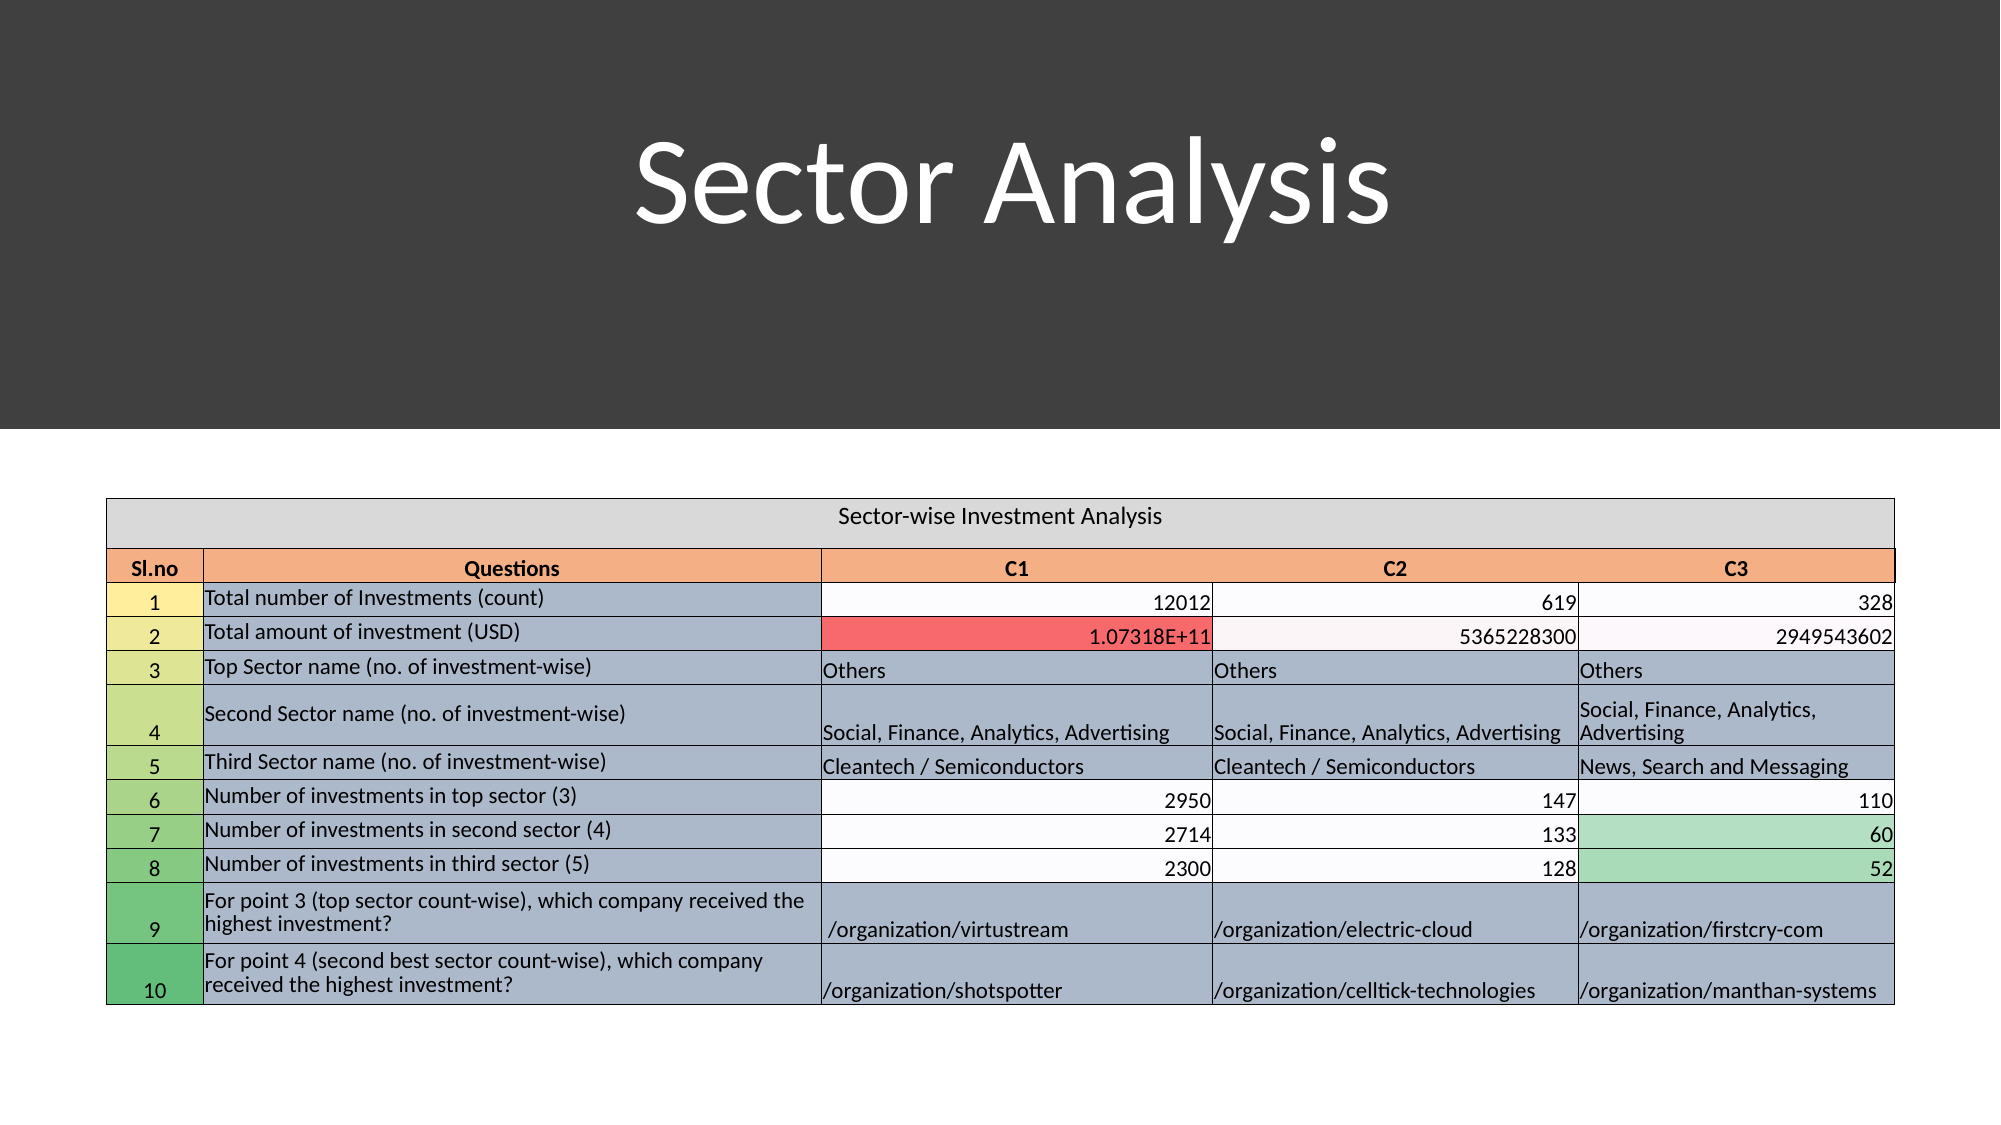

# Sector Analysis
| Sector-wise Investment Analysis |  |  |  |  |
| --- | --- | --- | --- | --- |
| Sl.no | Questions | C1 | C2 | C3 |
| 1 | Total number of Investments (count) | 12012 | 619 | 328 |
| 2 | Total amount of investment (USD) | 1.07318E+11 | 5365228300 | 2949543602 |
| 3 | Top Sector name (no. of investment-wise) | Others | Others | Others |
| 4 | Second Sector name (no. of investment-wise) | Social, Finance, Analytics, Advertising | Social, Finance, Analytics, Advertising | Social, Finance, Analytics, Advertising |
| 5 | Third Sector name (no. of investment-wise) | Cleantech / Semiconductors | Cleantech / Semiconductors | News, Search and Messaging |
| 6 | Number of investments in top sector (3) | 2950 | 147 | 110 |
| 7 | Number of investments in second sector (4) | 2714 | 133 | 60 |
| 8 | Number of investments in third sector (5) | 2300 | 128 | 52 |
| 9 | For point 3 (top sector count-wise), which company received the highest investment? | /organization/virtustream | /organization/electric-cloud | /organization/firstcry-com |
| 10 | For point 4 (second best sector count-wise), which company received the highest investment? | /organization/shotspotter | /organization/celltick-technologies | /organization/manthan-systems |